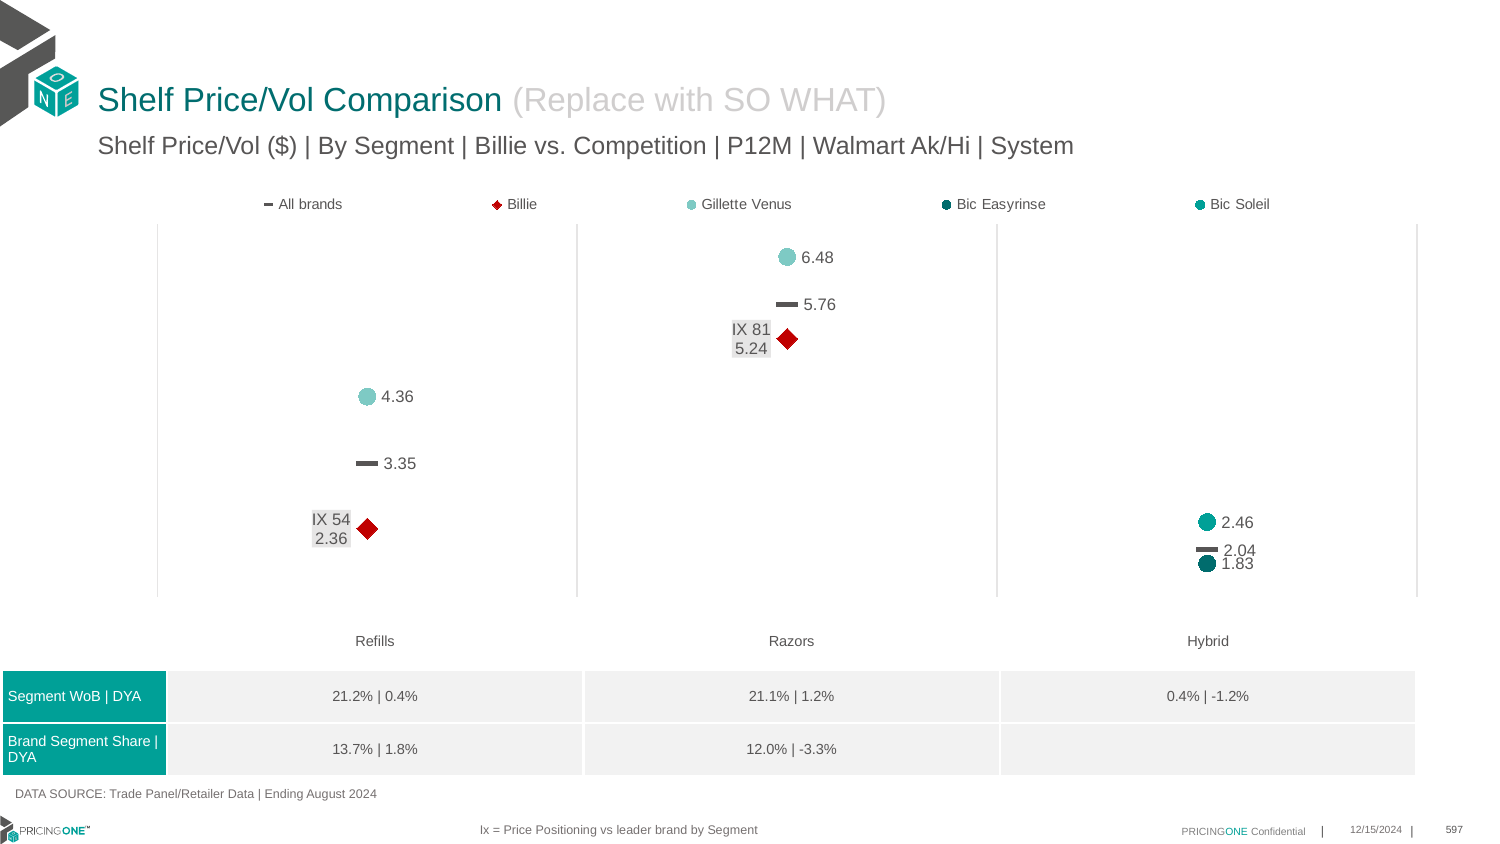

# Shelf Price/Vol Comparison (Replace with SO WHAT)
Shelf Price/Vol ($) | By Segment | Billie vs. Competition | P12M | Walmart Ak/Hi | System

### Chart

| Category | All brands | Billie | Gillette Venus | Bic Easyrinse | Bic Soleil |
|---|---|---|---|---|---|
| IX 54 | 3.35 | 2.36 | 4.36 | None | None |
| IX 81 | 5.76 | 5.24 | 6.48 | None | None |
| None | 2.04 | None | None | 1.83 | 2.46 |
|  | Refills | Razors | Hybrid |
| --- | --- | --- | --- |
| Segment WoB | DYA | 21.2% | 0.4% | 21.1% | 1.2% | 0.4% | -1.2% |
| Brand Segment Share | DYA | 13.7% | 1.8% | 12.0% | -3.3% |  |
DATA SOURCE: Trade Panel/Retailer Data | Ending August 2024
Ix = Price Positioning vs leader brand by Segment
12/15/2024
597